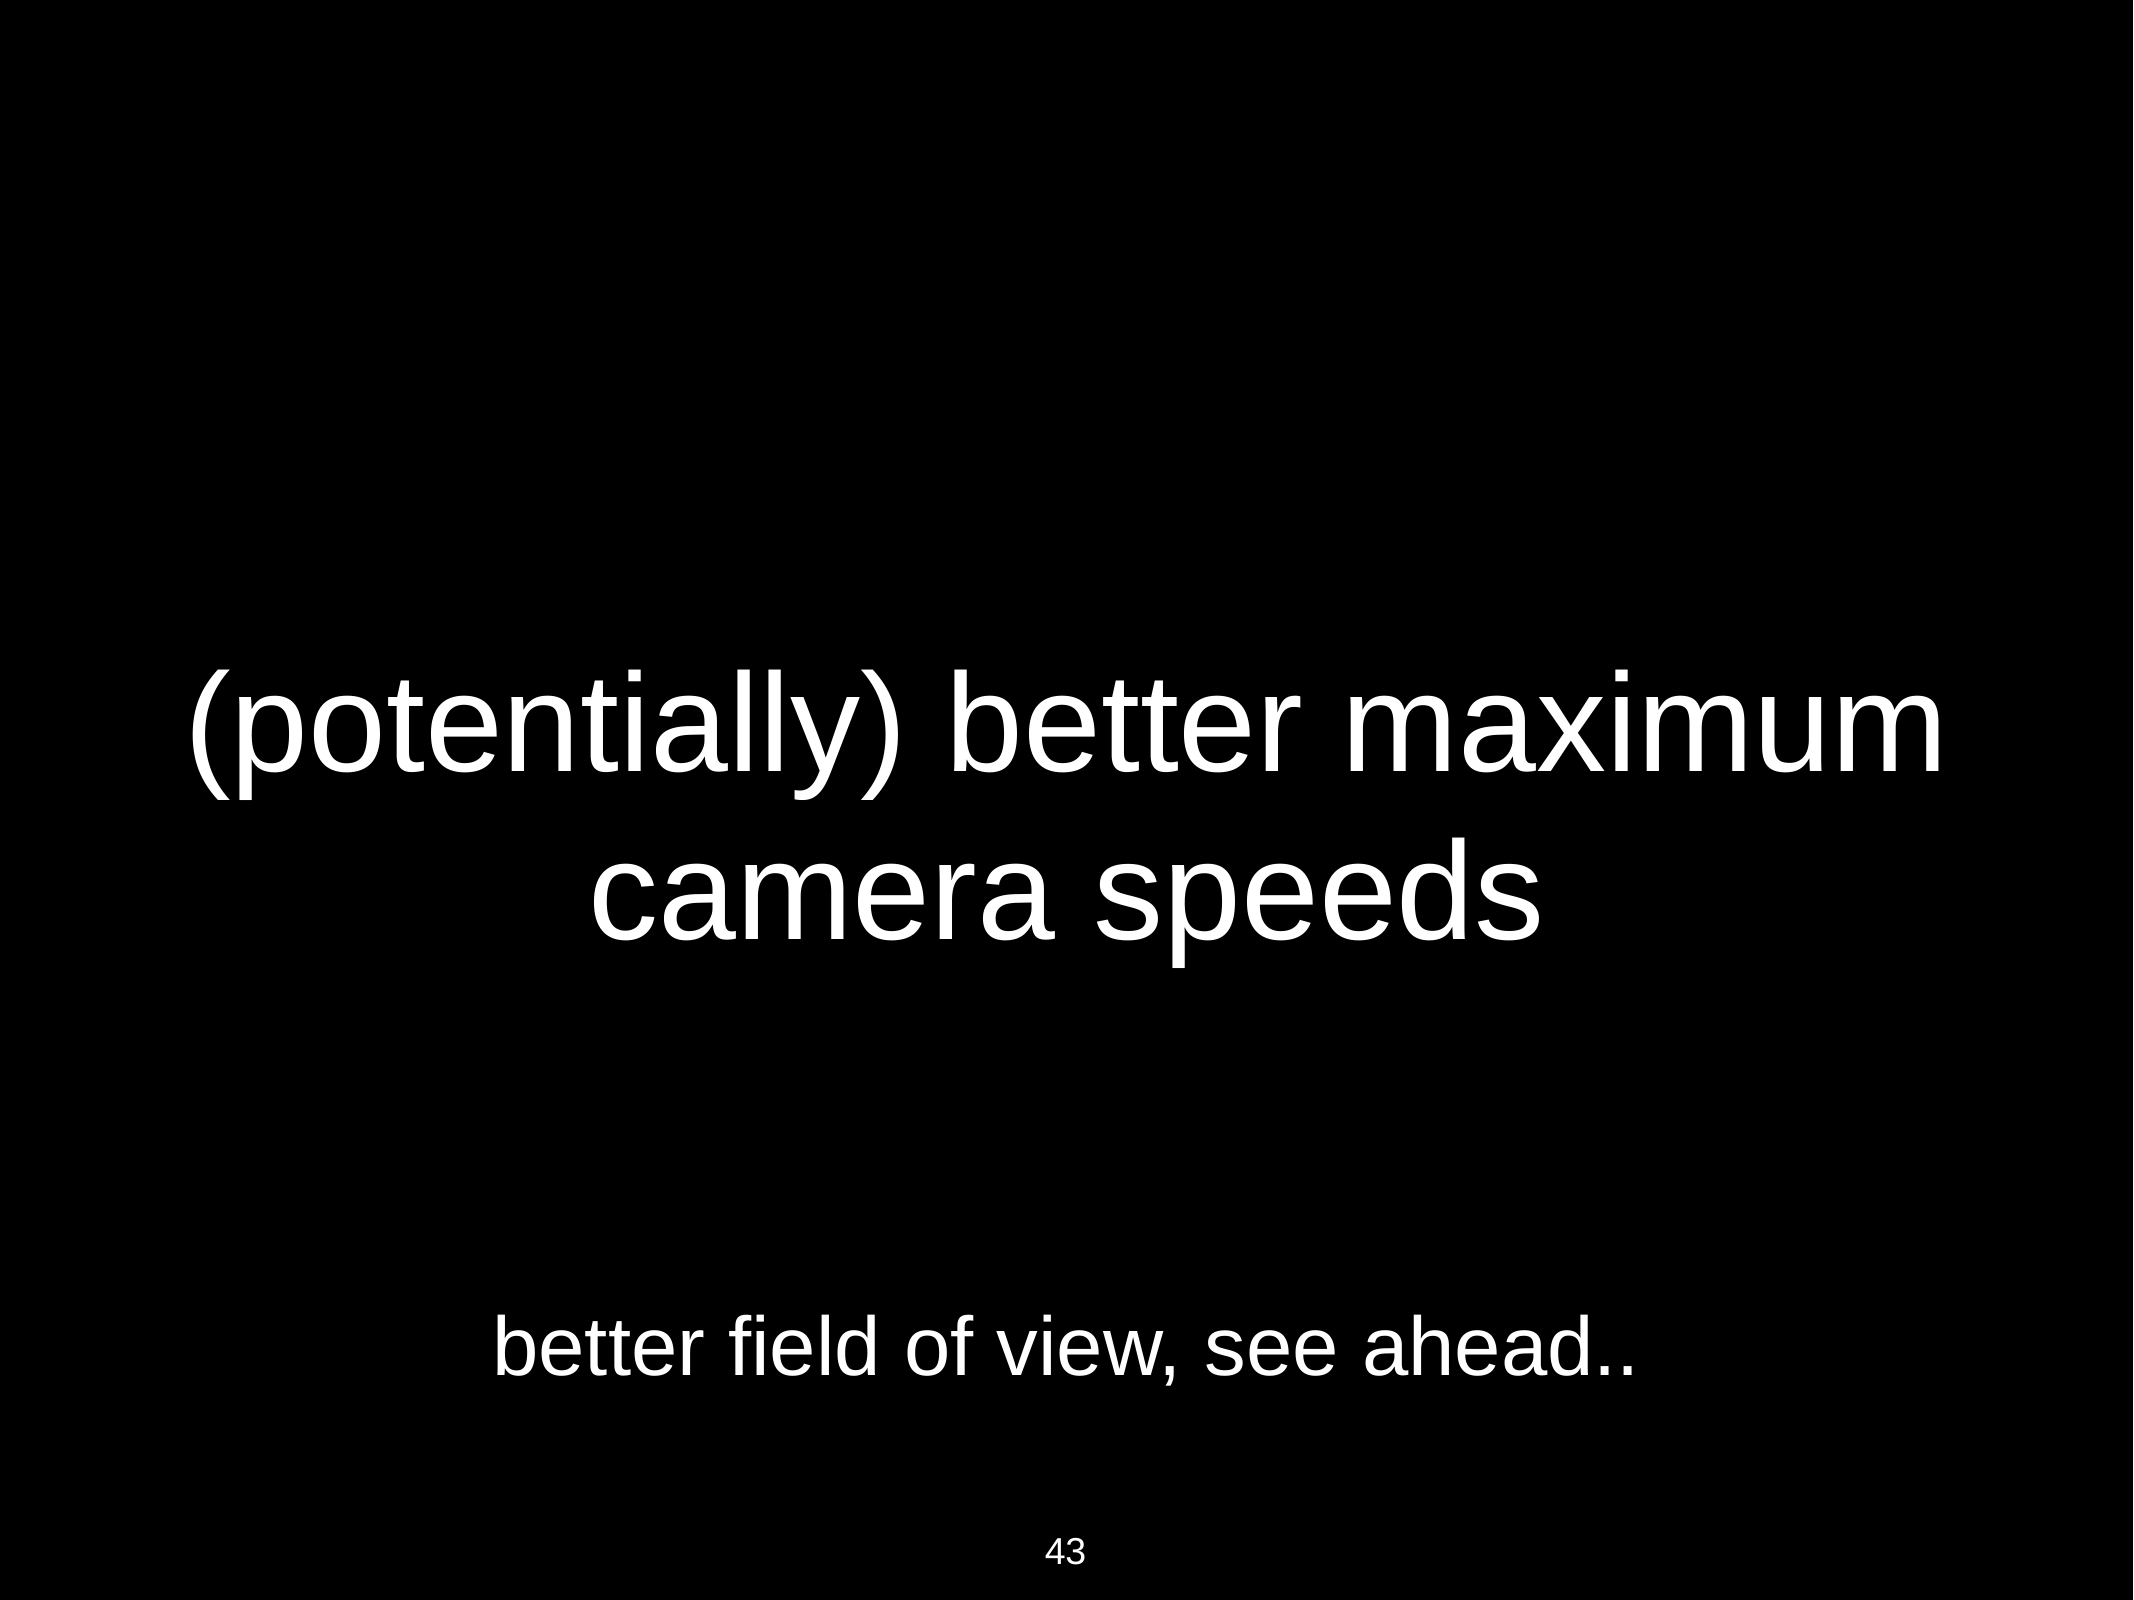

43
# (potentially) better maximum camera speeds
better field of view, see ahead..